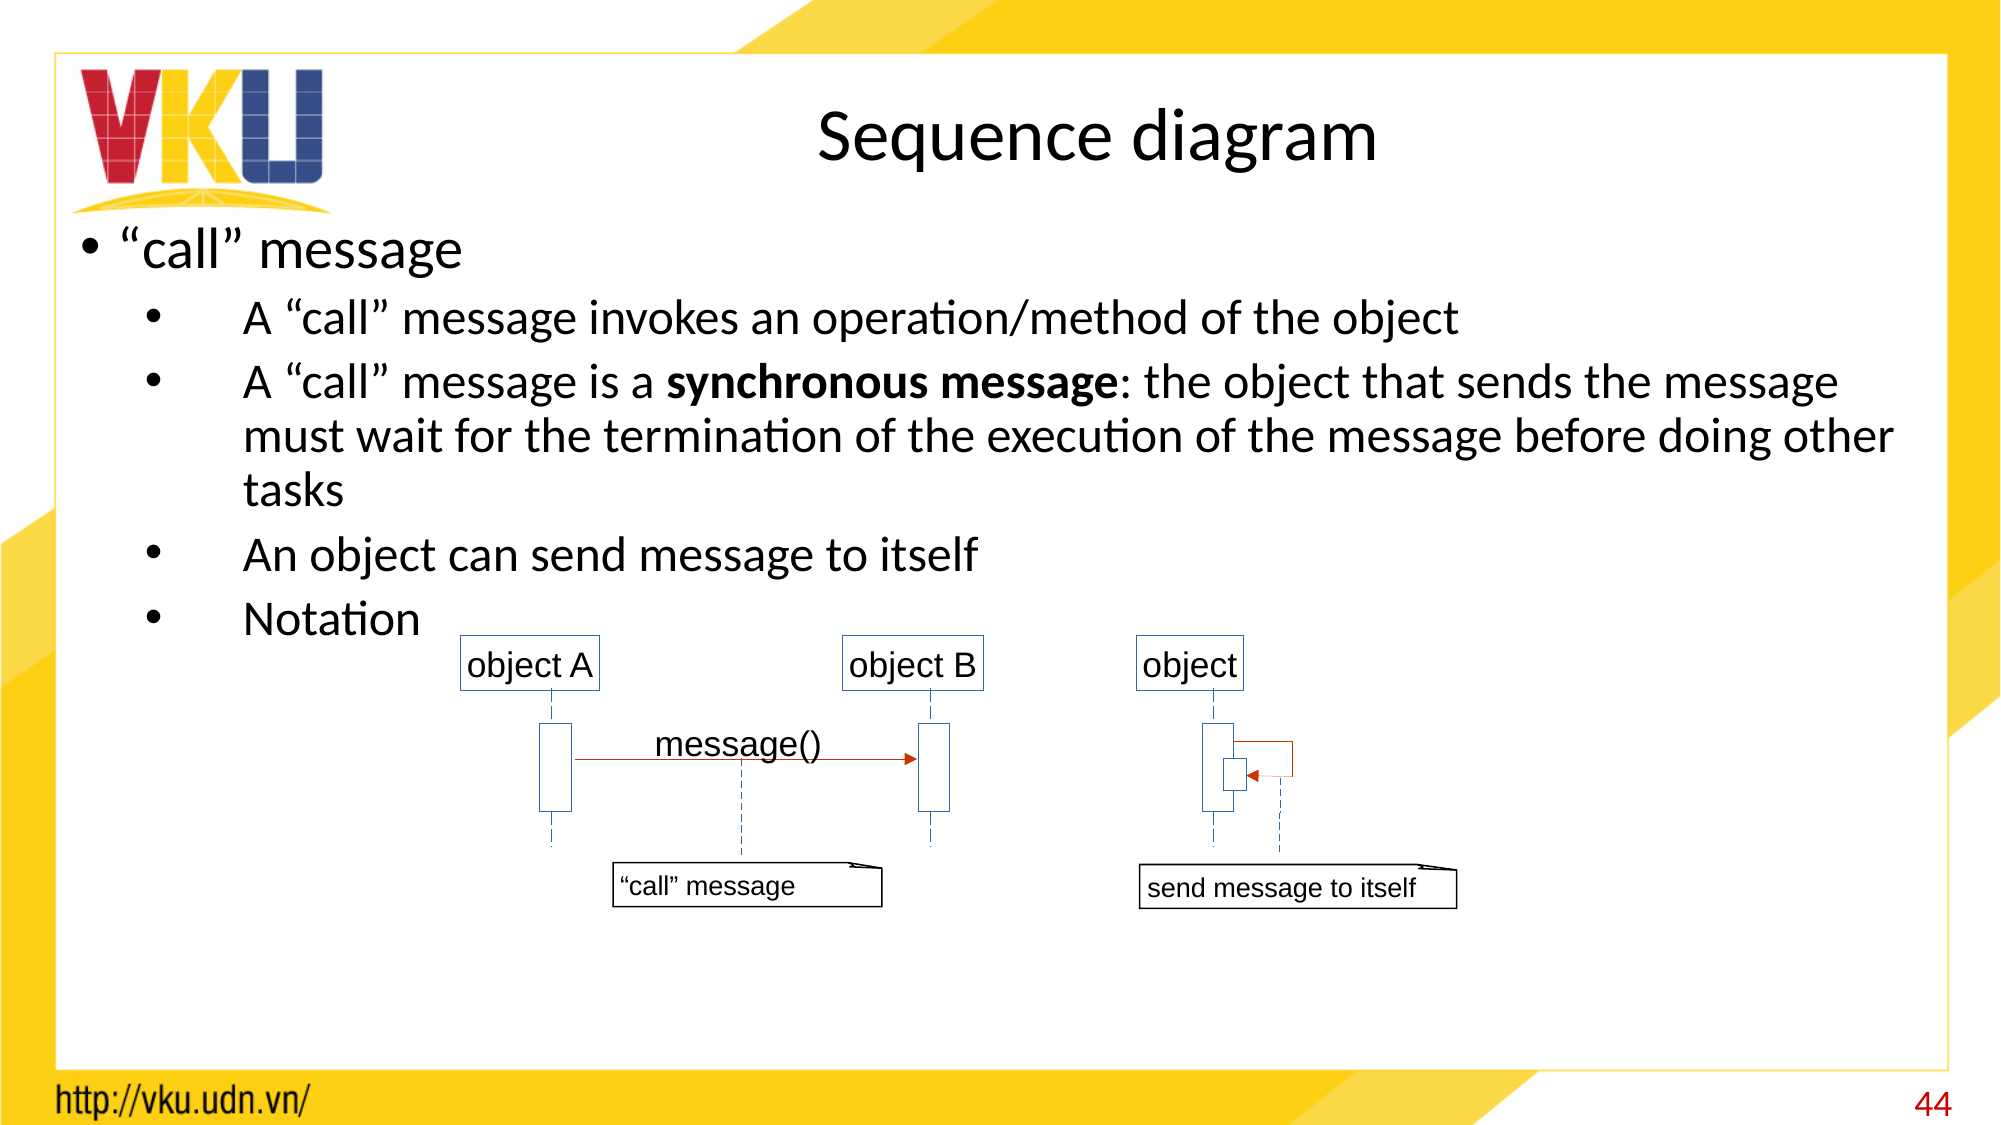

# Sequence diagram
“call” message
A “call” message invokes an operation/method of the object
A “call” message is a synchronous message: the object that sends the message must wait for the termination of the execution of the message before doing other tasks
An object can send message to itself
Notation
object A
object B
object

message()

“call” message

send message to itself

44